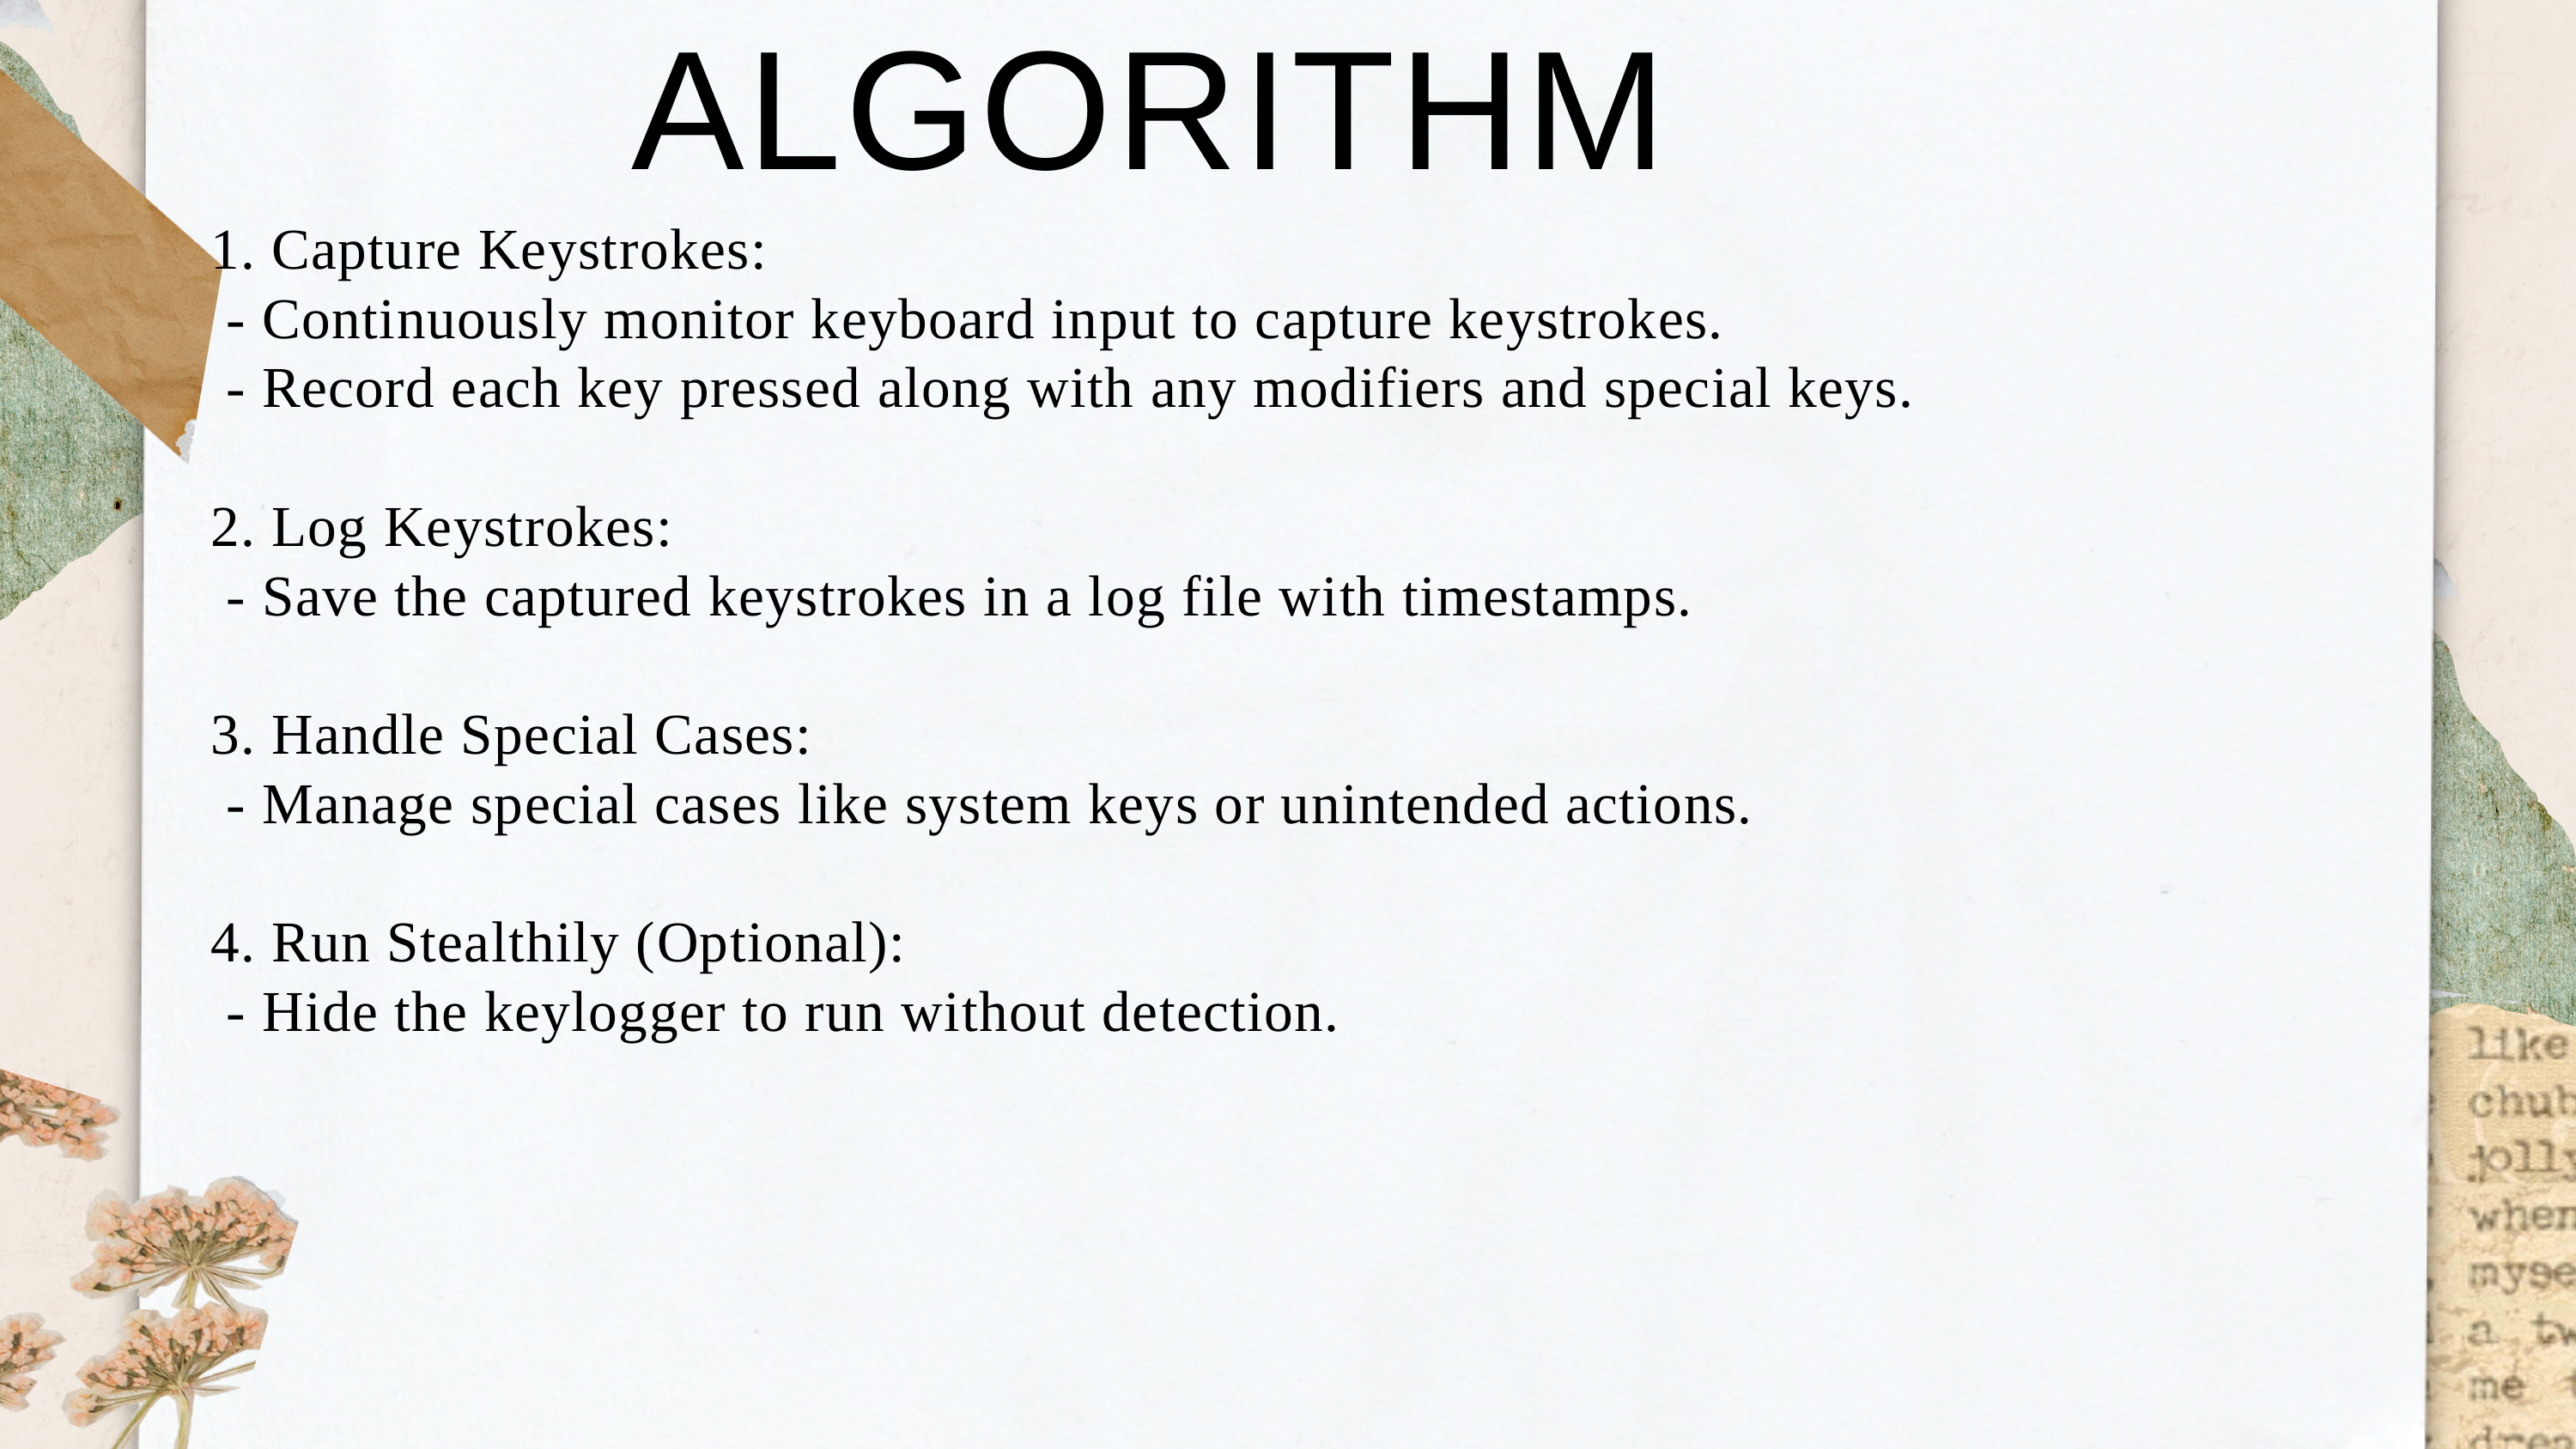

ALGORITHM

1. Capture Keystrokes:
 - Continuously monitor keyboard input to capture keystrokes.
 - Record each key pressed along with any modifiers and special keys.

2. Log Keystrokes:
 - Save the captured keystrokes in a log file with timestamps.

3. Handle Special Cases:
 - Manage special cases like system keys or unintended actions.

4. Run Stealthily (Optional):
 - Hide the keylogger to run without detection.